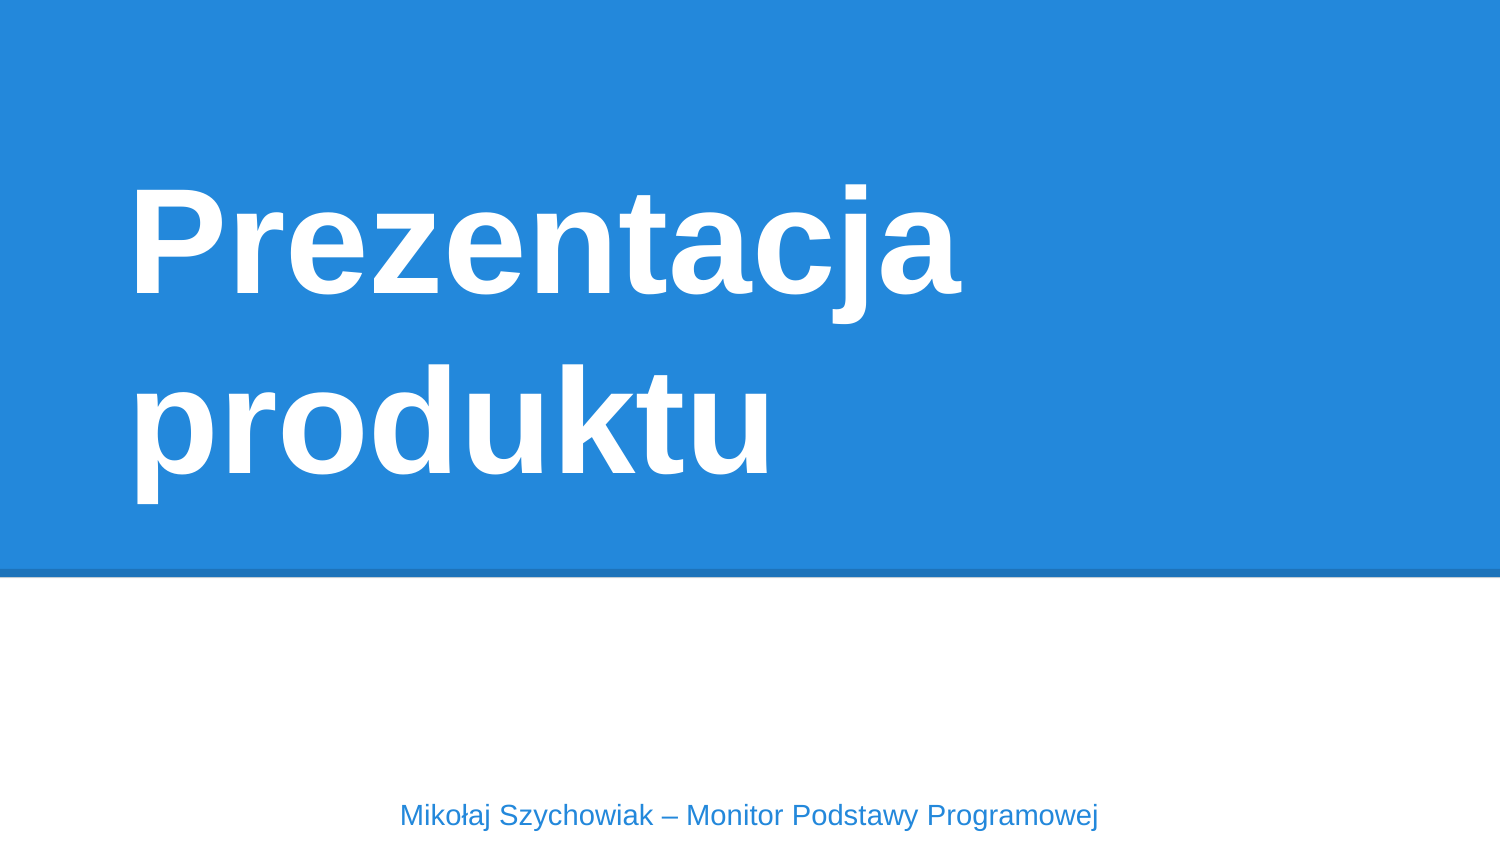

# Prezentacja produktu

Mikołaj Szychowiak – Monitor Podstawy Programowej